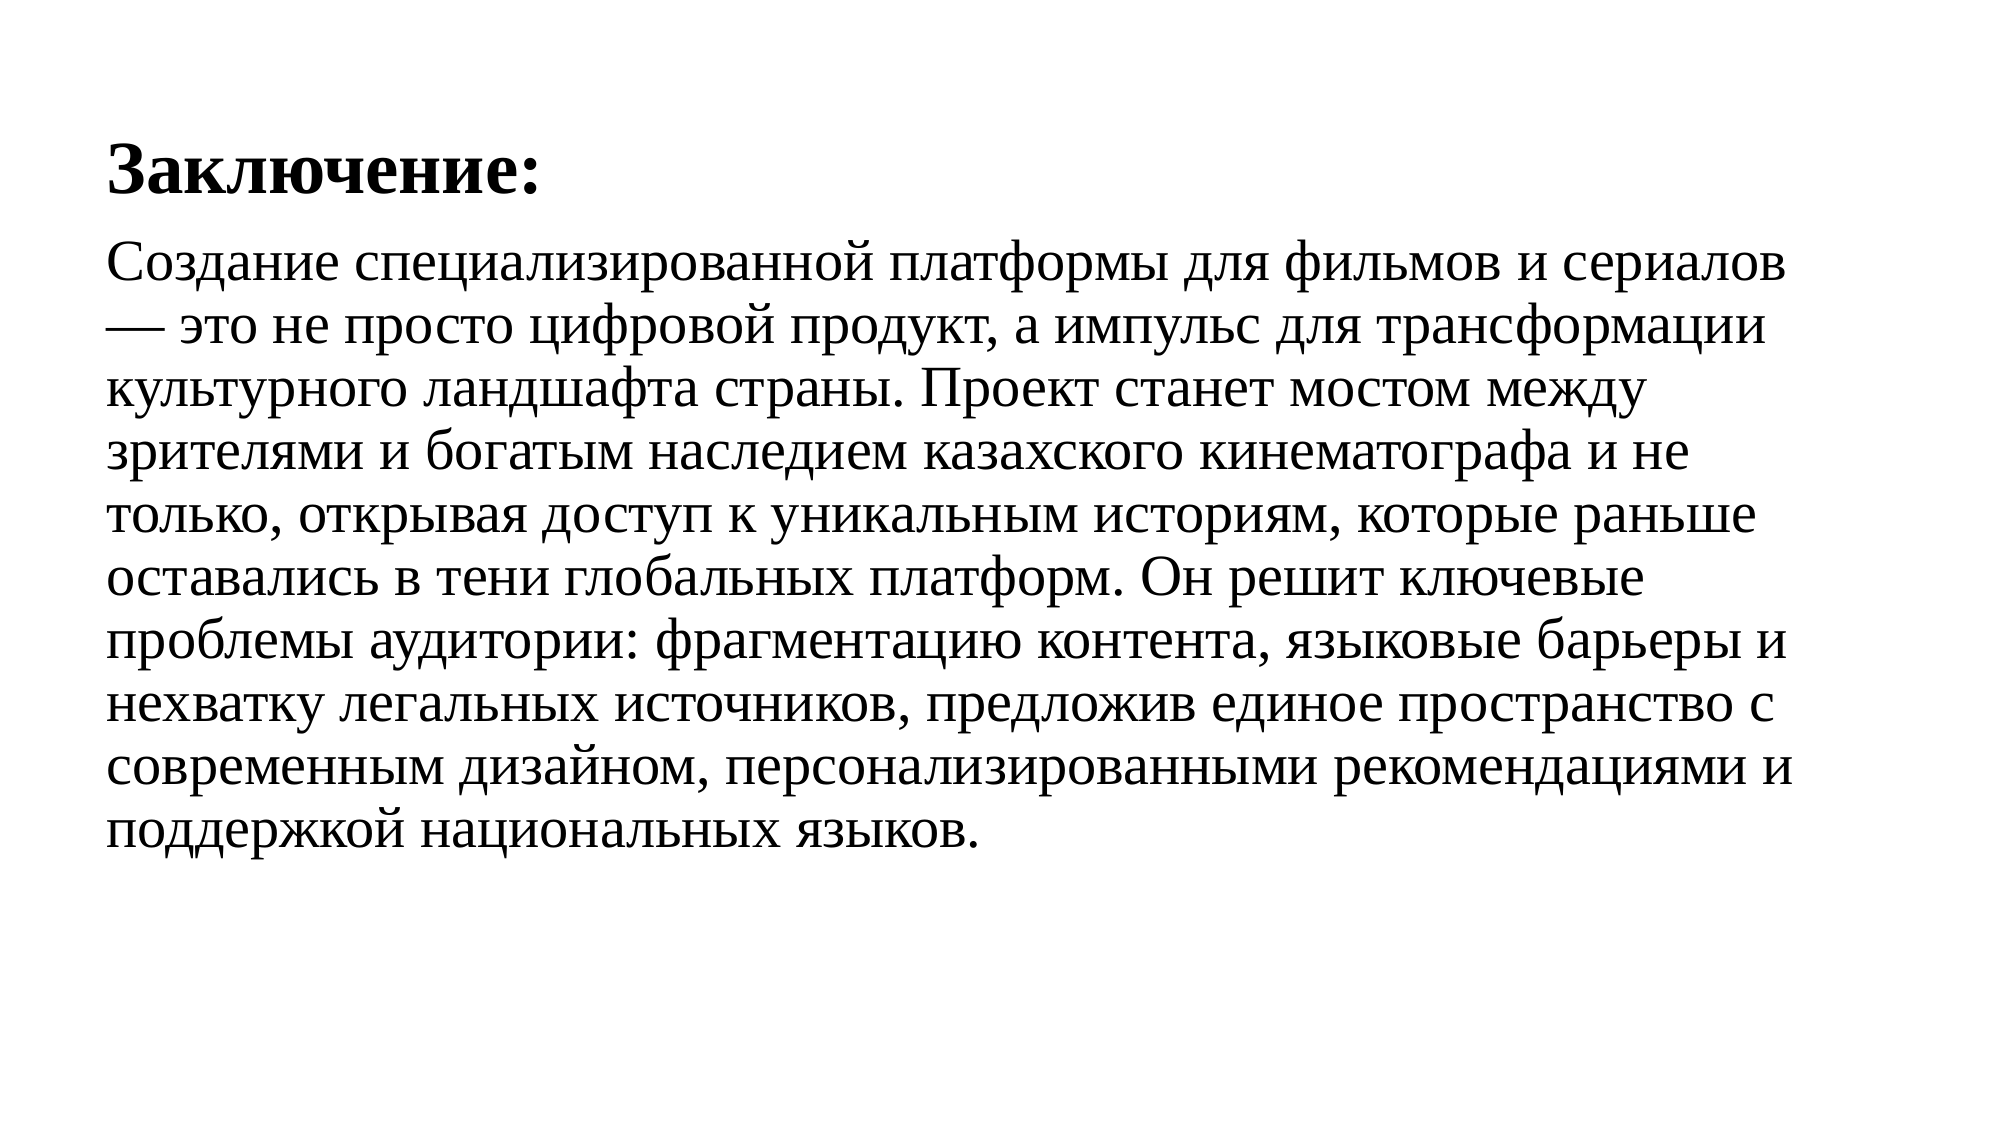

Заключение:
Создание специализированной платформы для фильмов и сериалов — это не просто цифровой продукт, а импульс для трансформации культурного ландшафта страны. Проект станет мостом между зрителями и богатым наследием казахского кинематографа и не только, открывая доступ к уникальным историям, которые раньше оставались в тени глобальных платформ. Он решит ключевые проблемы аудитории: фрагментацию контента, языковые барьеры и нехватку легальных источников, предложив единое пространство с современным дизайном, персонализированными рекомендациями и поддержкой национальных языков.